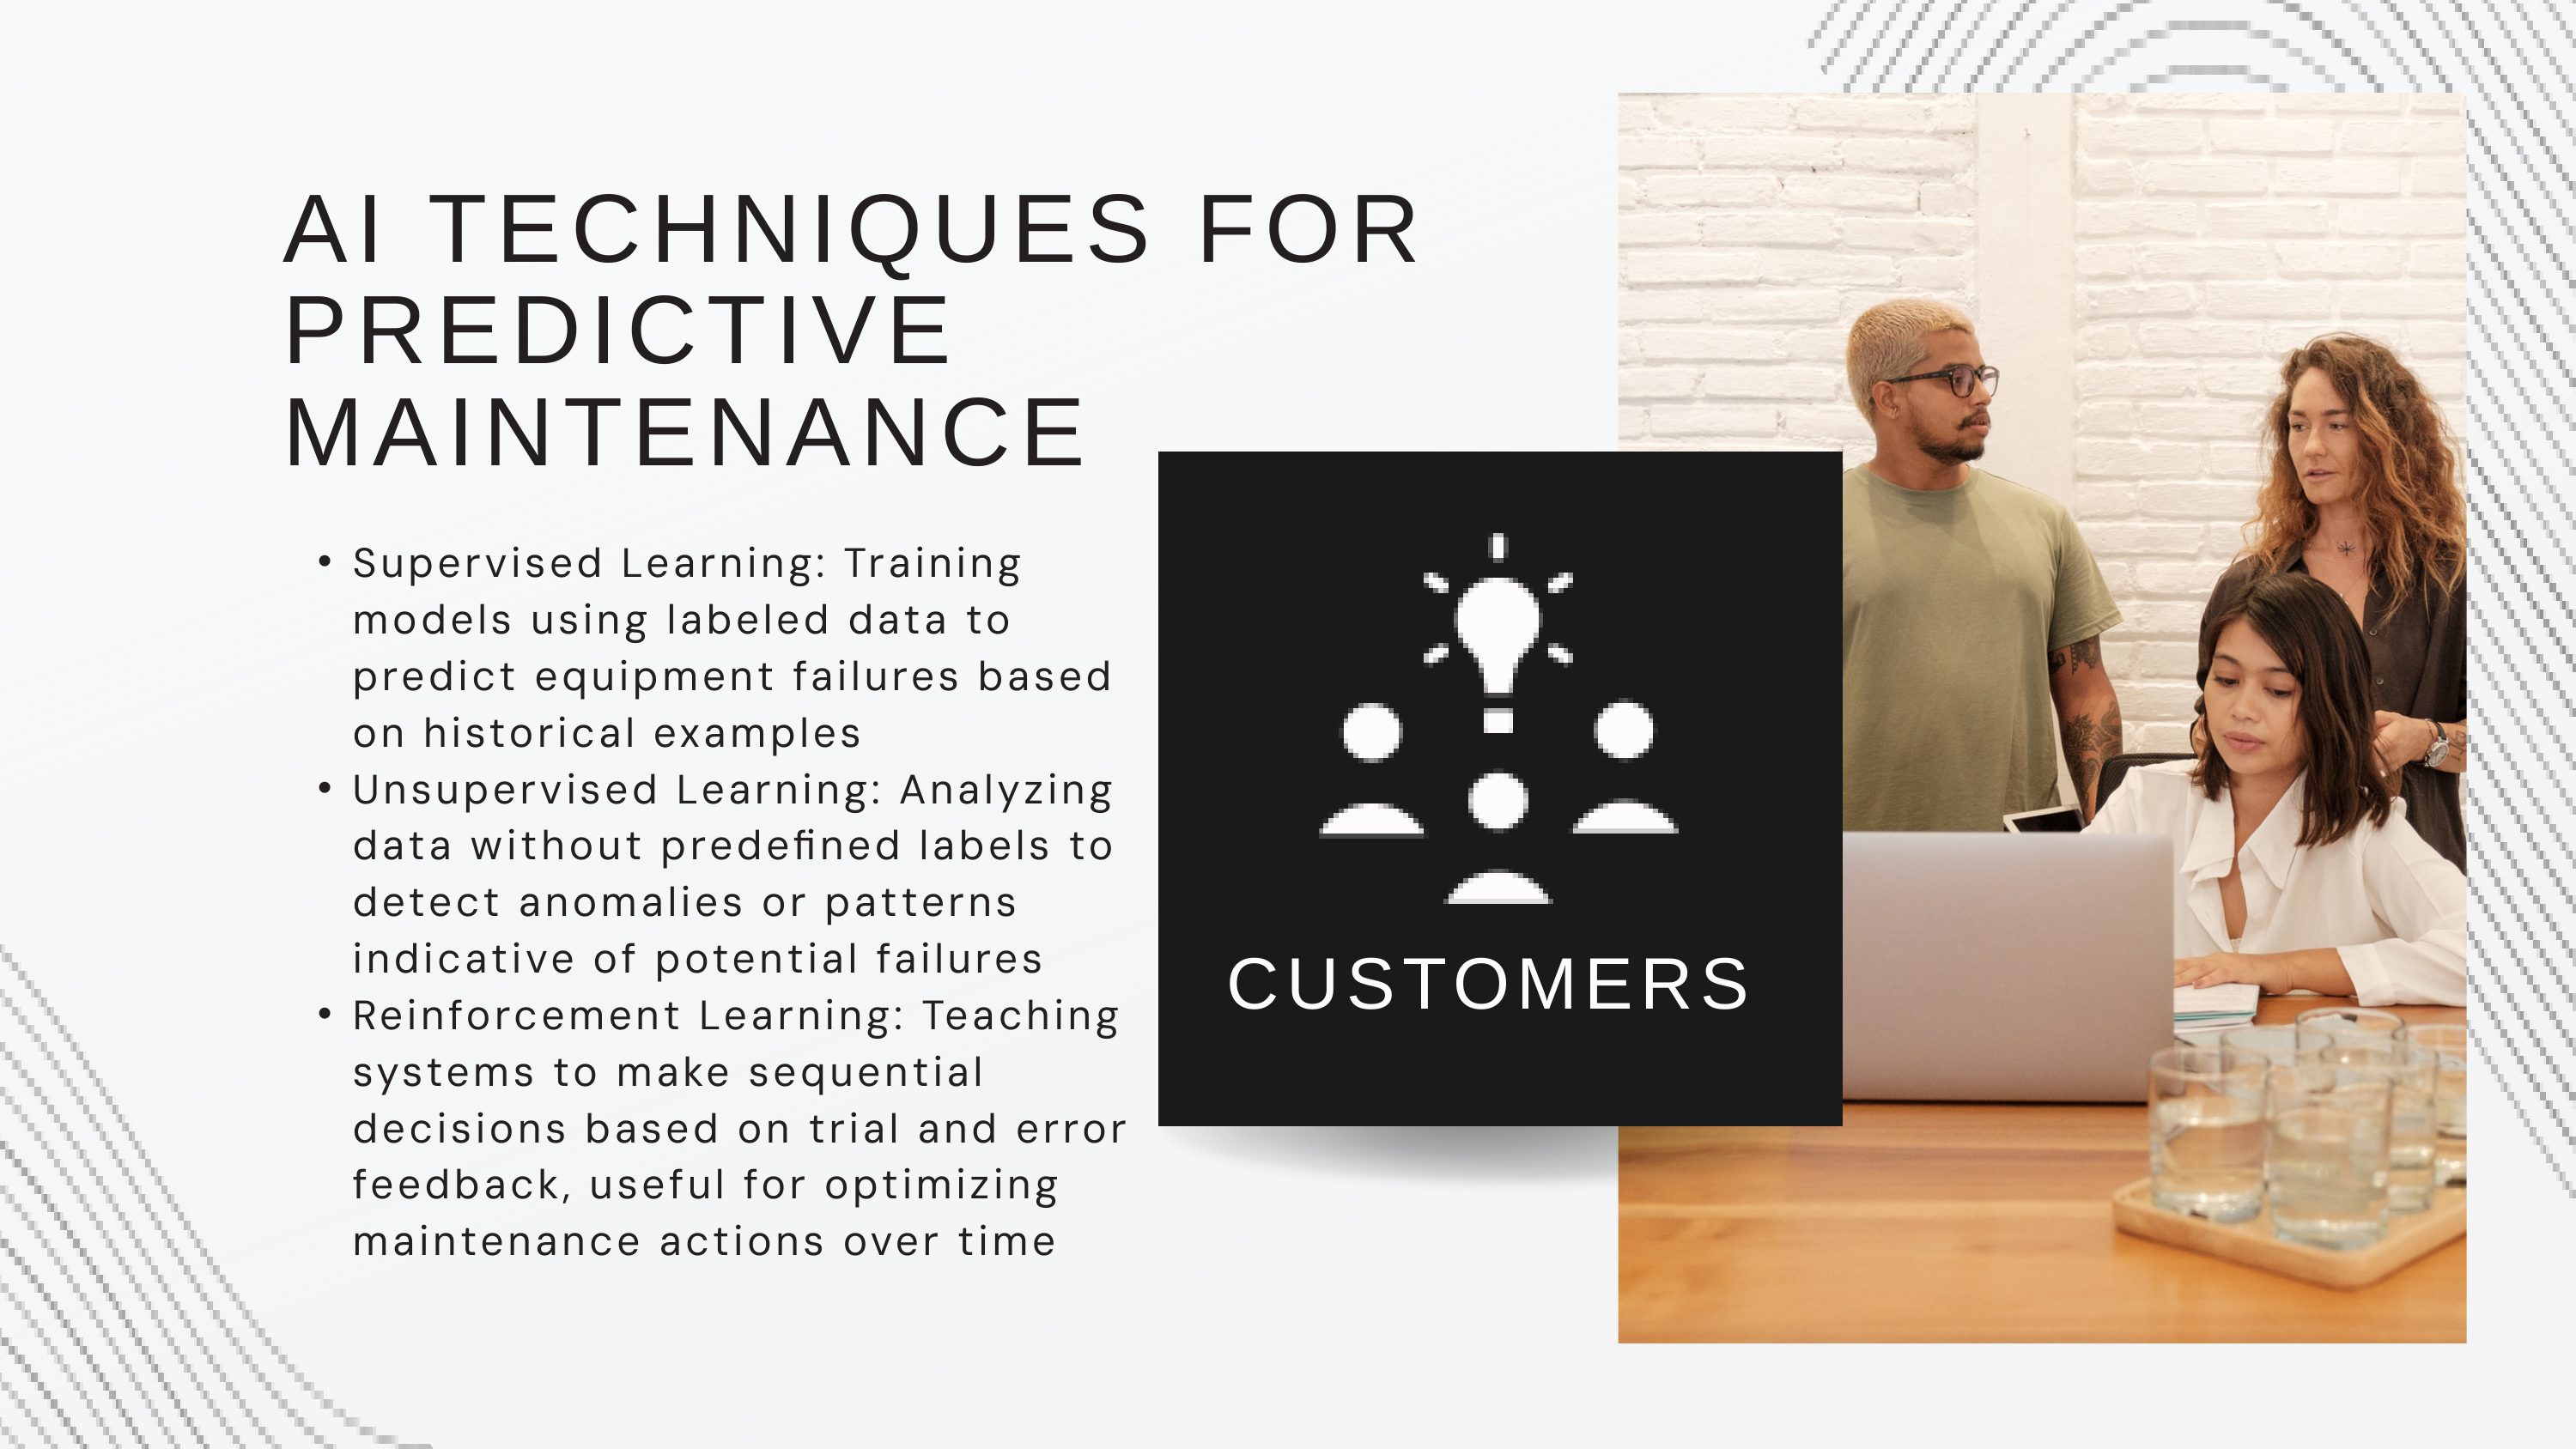

AI TECHNIQUES FOR PREDICTIVE MAINTENANCE​

Supervised Learning: Training models using labeled data to predict equipment failures based on historical examples​
Unsupervised Learning: Analyzing data without predefined labels to detect anomalies or patterns indicative of potential failures​
Reinforcement Learning: Teaching systems to make sequential decisions based on trial and error feedback, useful for optimizing maintenance actions over time​

CUSTOMERS